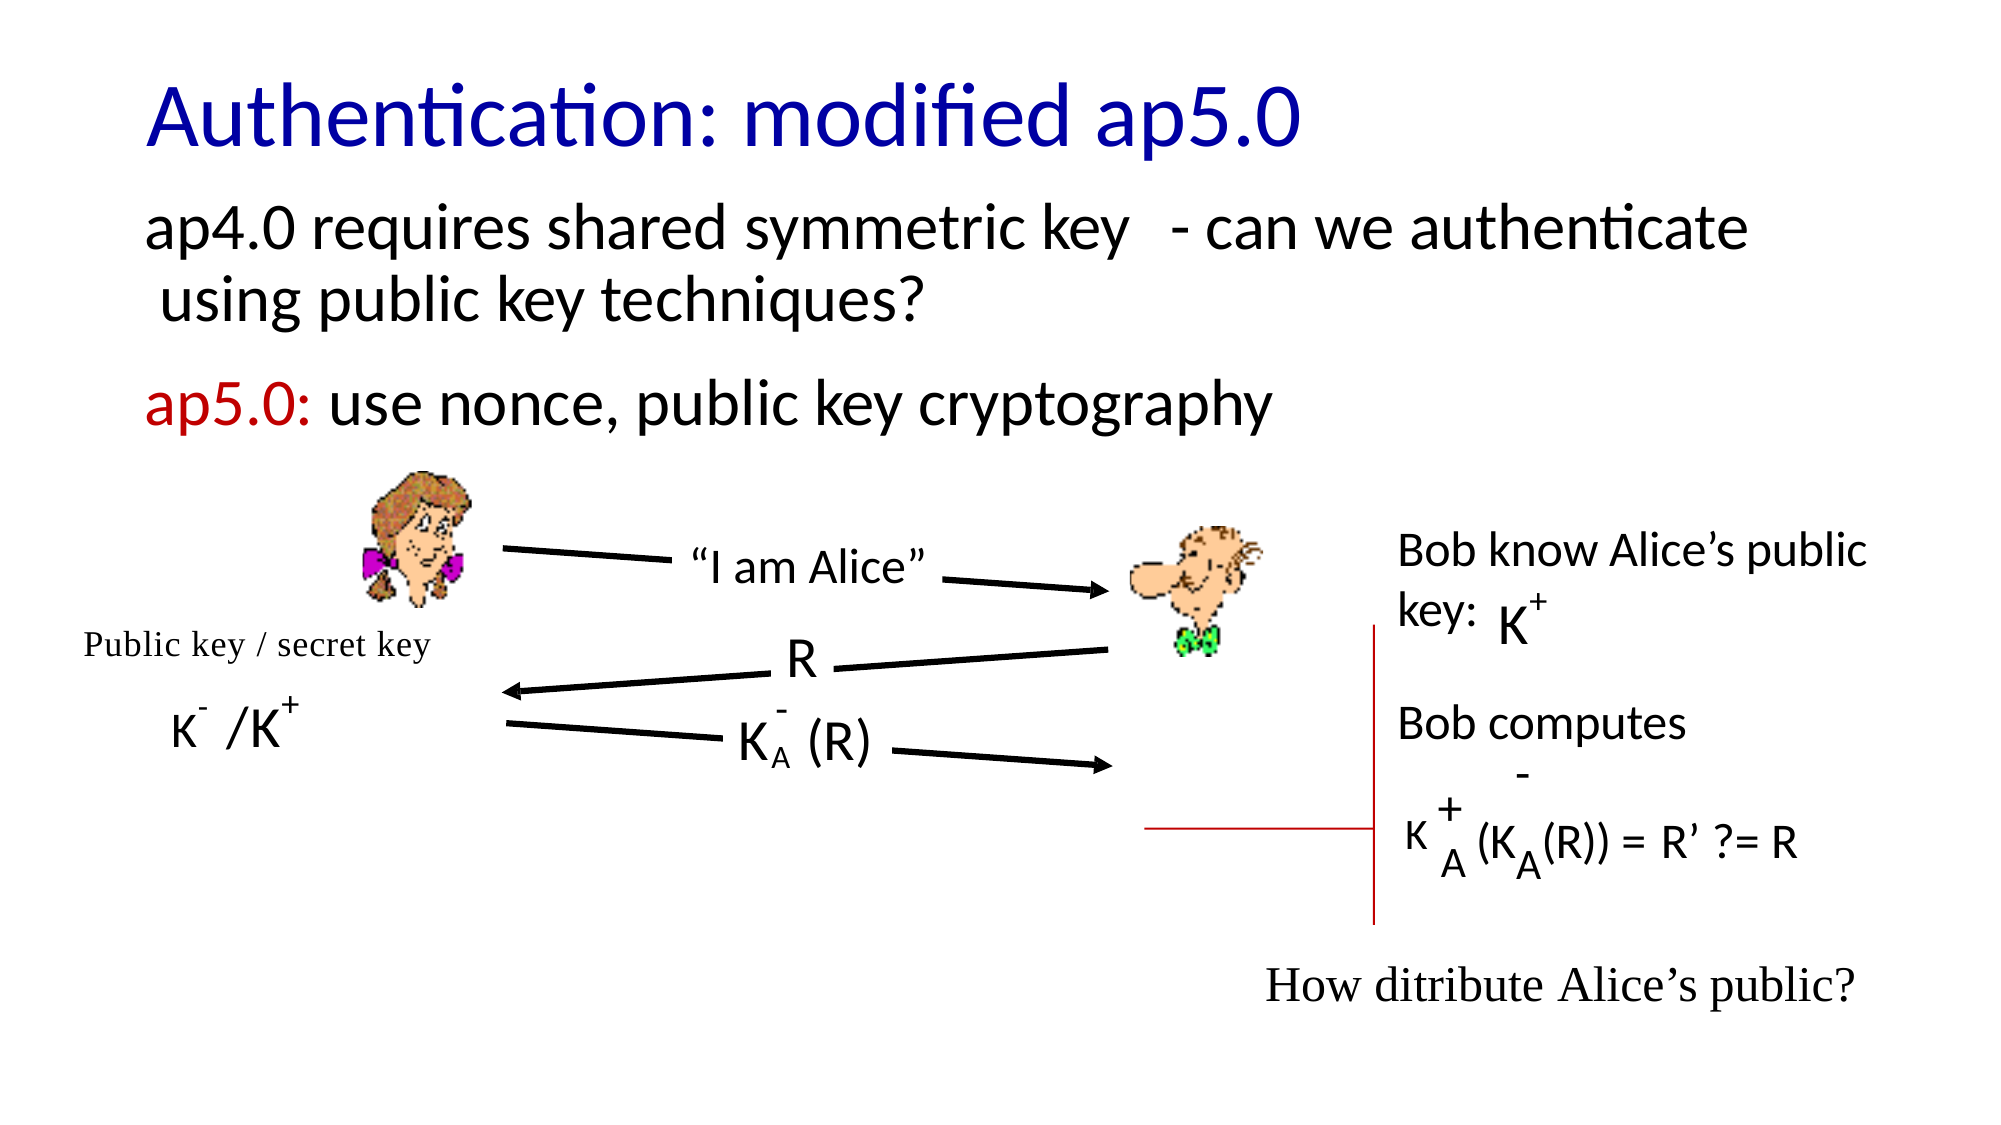

# Authentication: modified ap5.0
ap4.0 requires shared symmetric key	- can we authenticate  using public key techniques?
ap5.0: use nonce, public key cryptography

“I am Alice”

Bob know Alice’s public key:

K+
Public key / secret key

R

K- /K+
-
Bob computes

KA (R)

-
K +
A (KA(R)) = R’ ?= R

How ditribute Alice’s public?